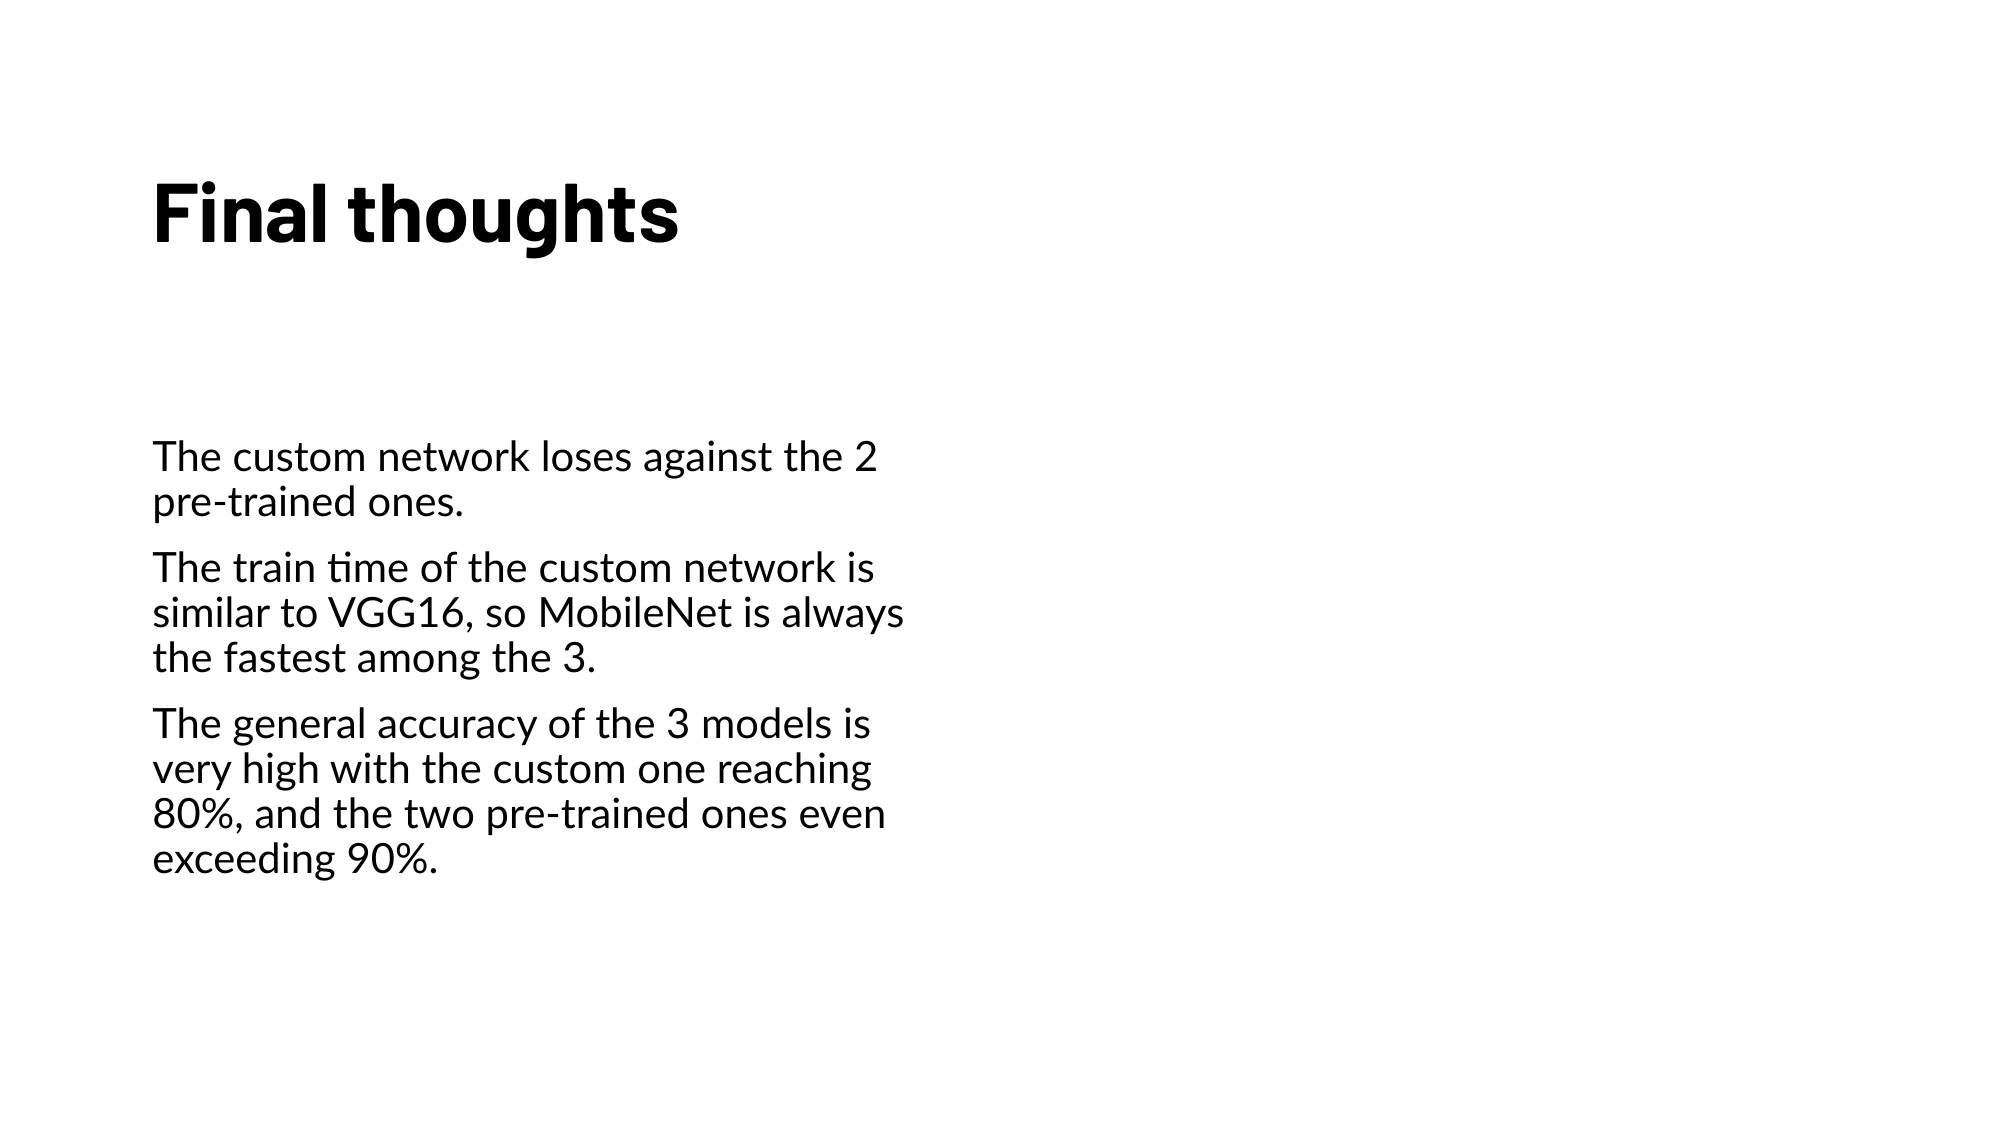

# Final thoughts
The custom network loses against the 2 pre-trained ones.
The train time of the custom network is similar to VGG16, so MobileNet is always the fastest among the 3.
The general accuracy of the 3 models is very high with the custom one reaching 80%, and the two pre-trained ones even exceeding 90%.